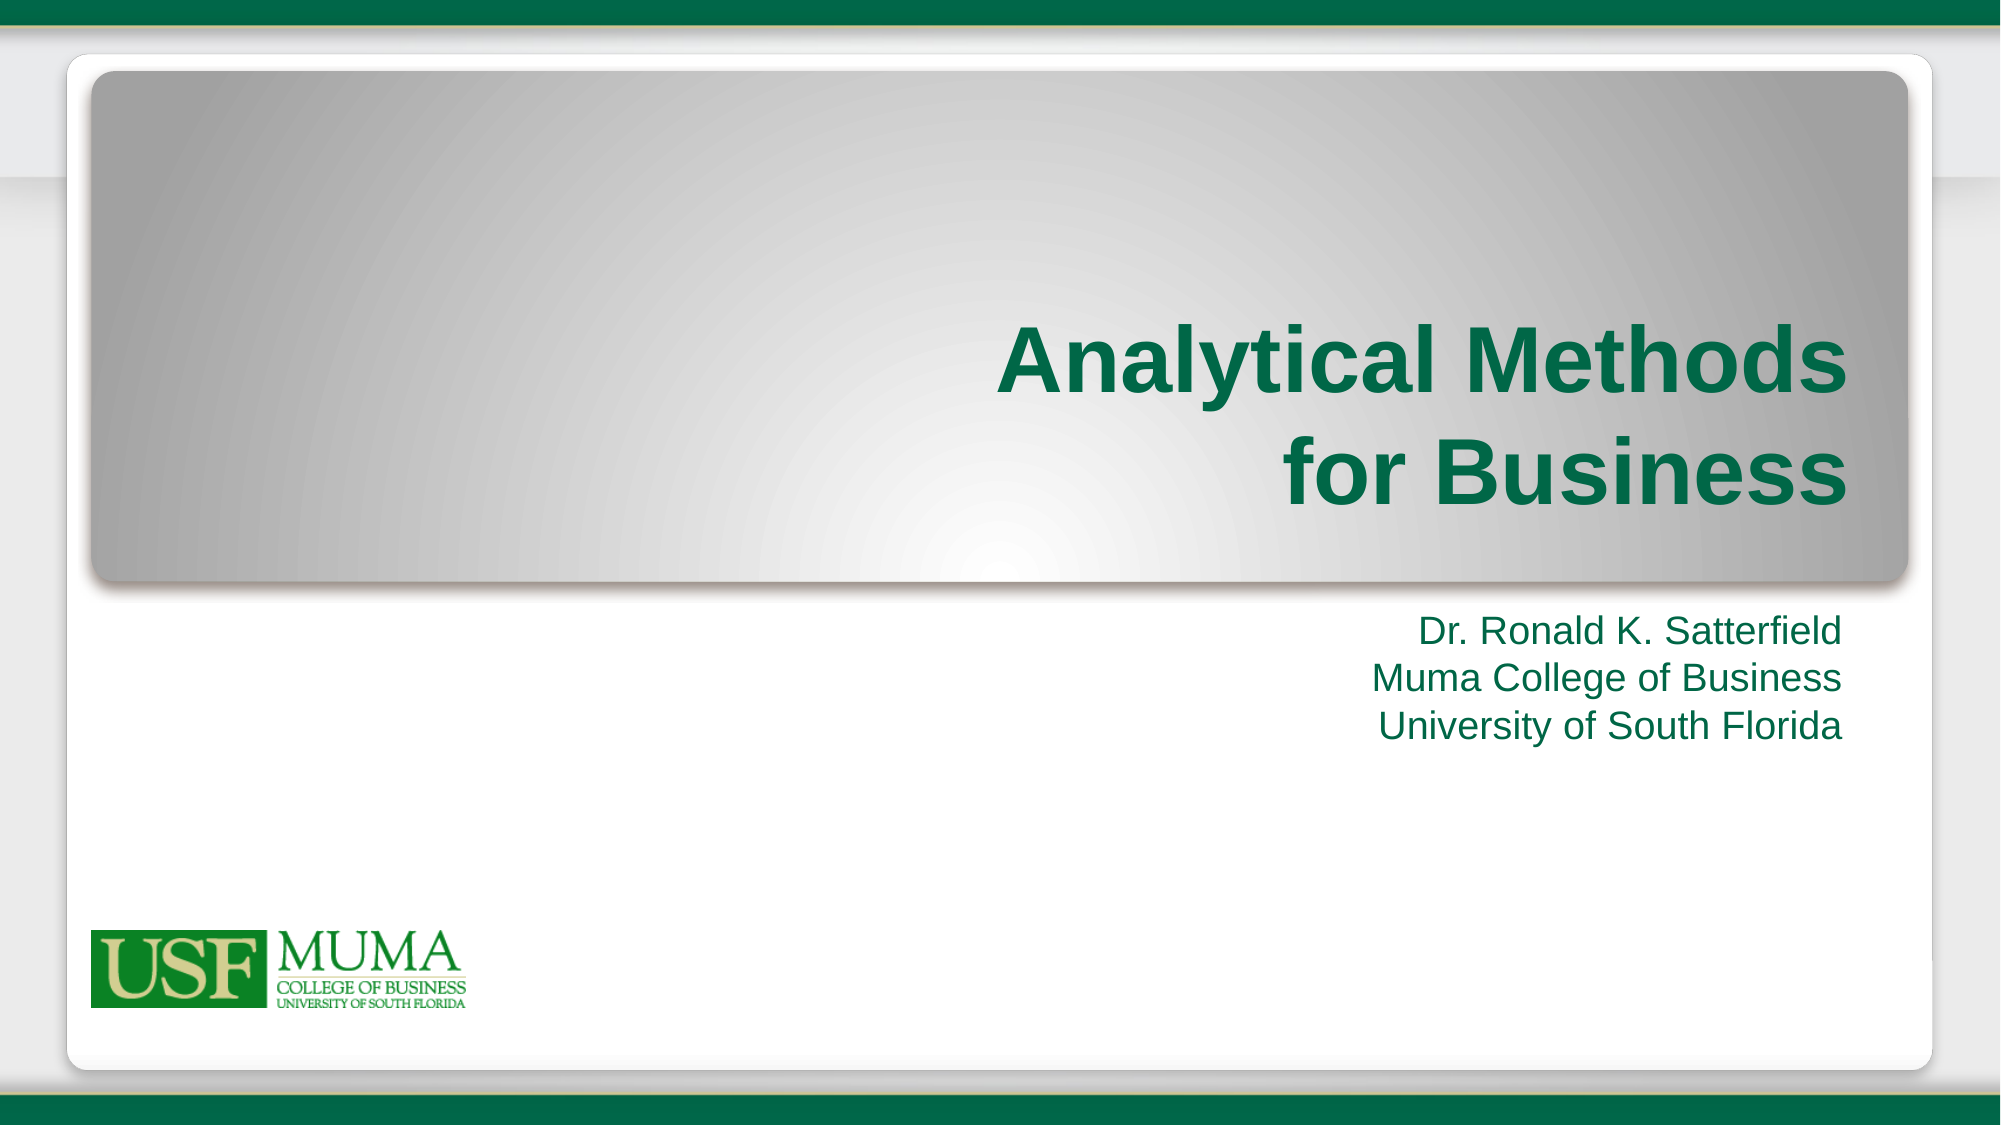

# Analytical Methods for Business
Dr. Ronald K. Satterfield
Muma College of Business
University of South Florida